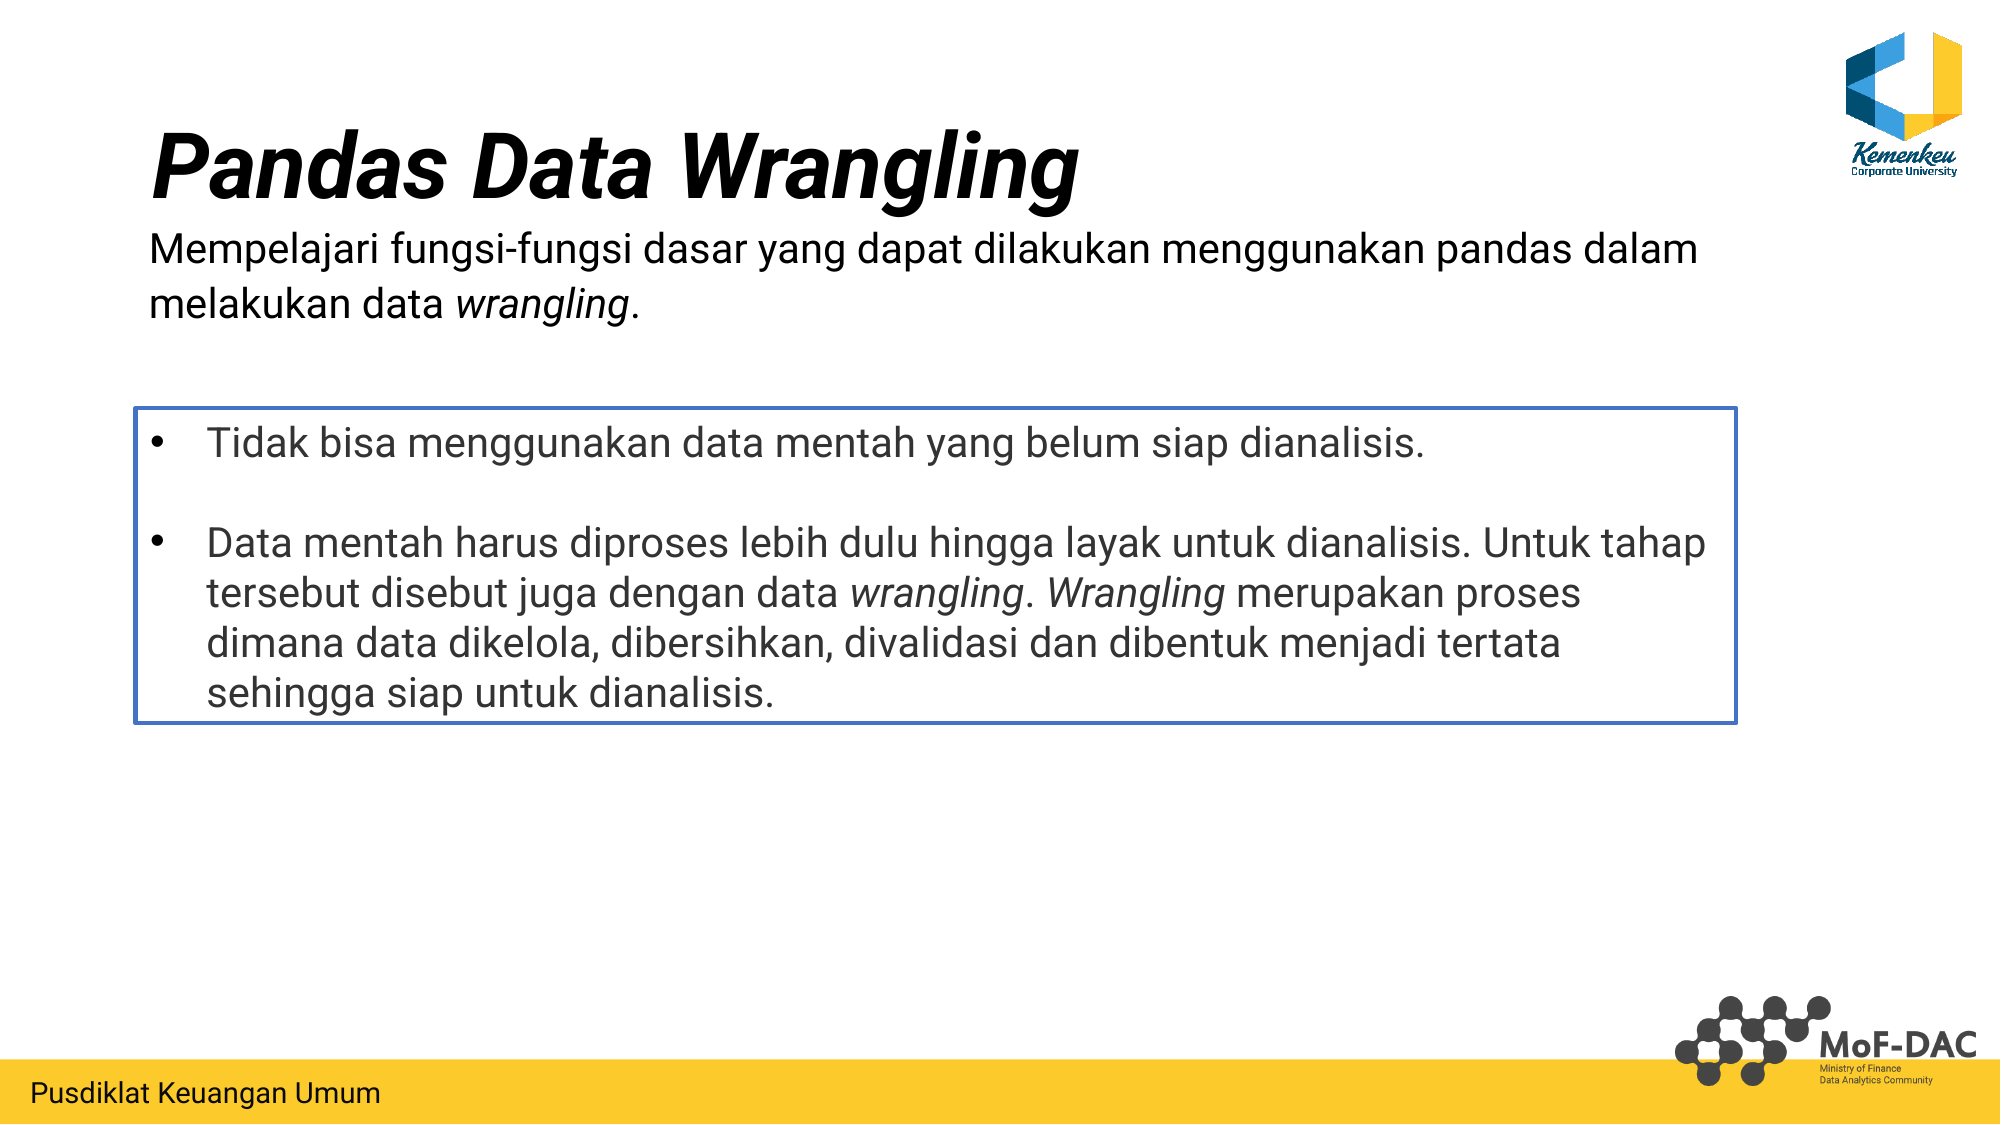

# Pandas Data Wrangling
Mempelajari fungsi-fungsi dasar yang dapat dilakukan menggunakan pandas dalam melakukan data wrangling.
Tidak bisa menggunakan data mentah yang belum siap dianalisis.

Data mentah harus diproses lebih dulu hingga layak untuk dianalisis. Untuk tahap tersebut disebut juga dengan data wrangling. Wrangling merupakan proses dimana data dikelola, dibersihkan, divalidasi dan dibentuk menjadi tertata sehingga siap untuk dianalisis.